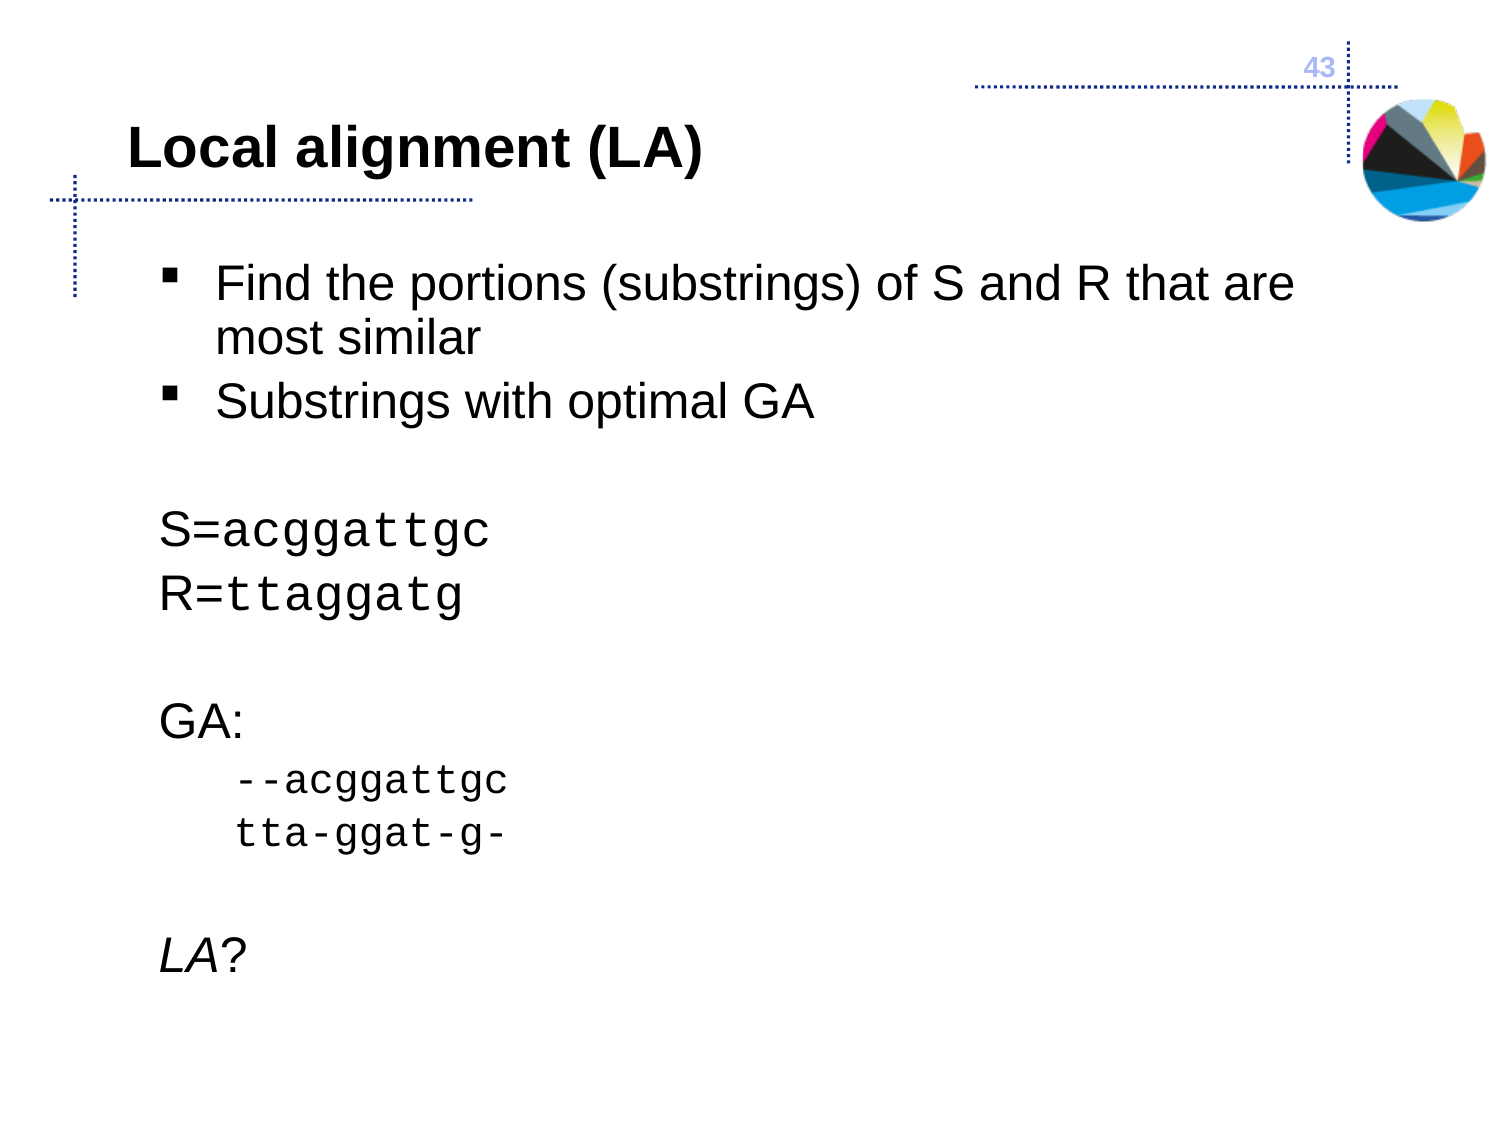

43
# Local alignment (LA)
Find the portions (substrings) of S and R that are most similar
Substrings with optimal GA

S=acggattgc
R=ttaggatg

GA:
--acggattgc
tta-ggat-g-

LA?